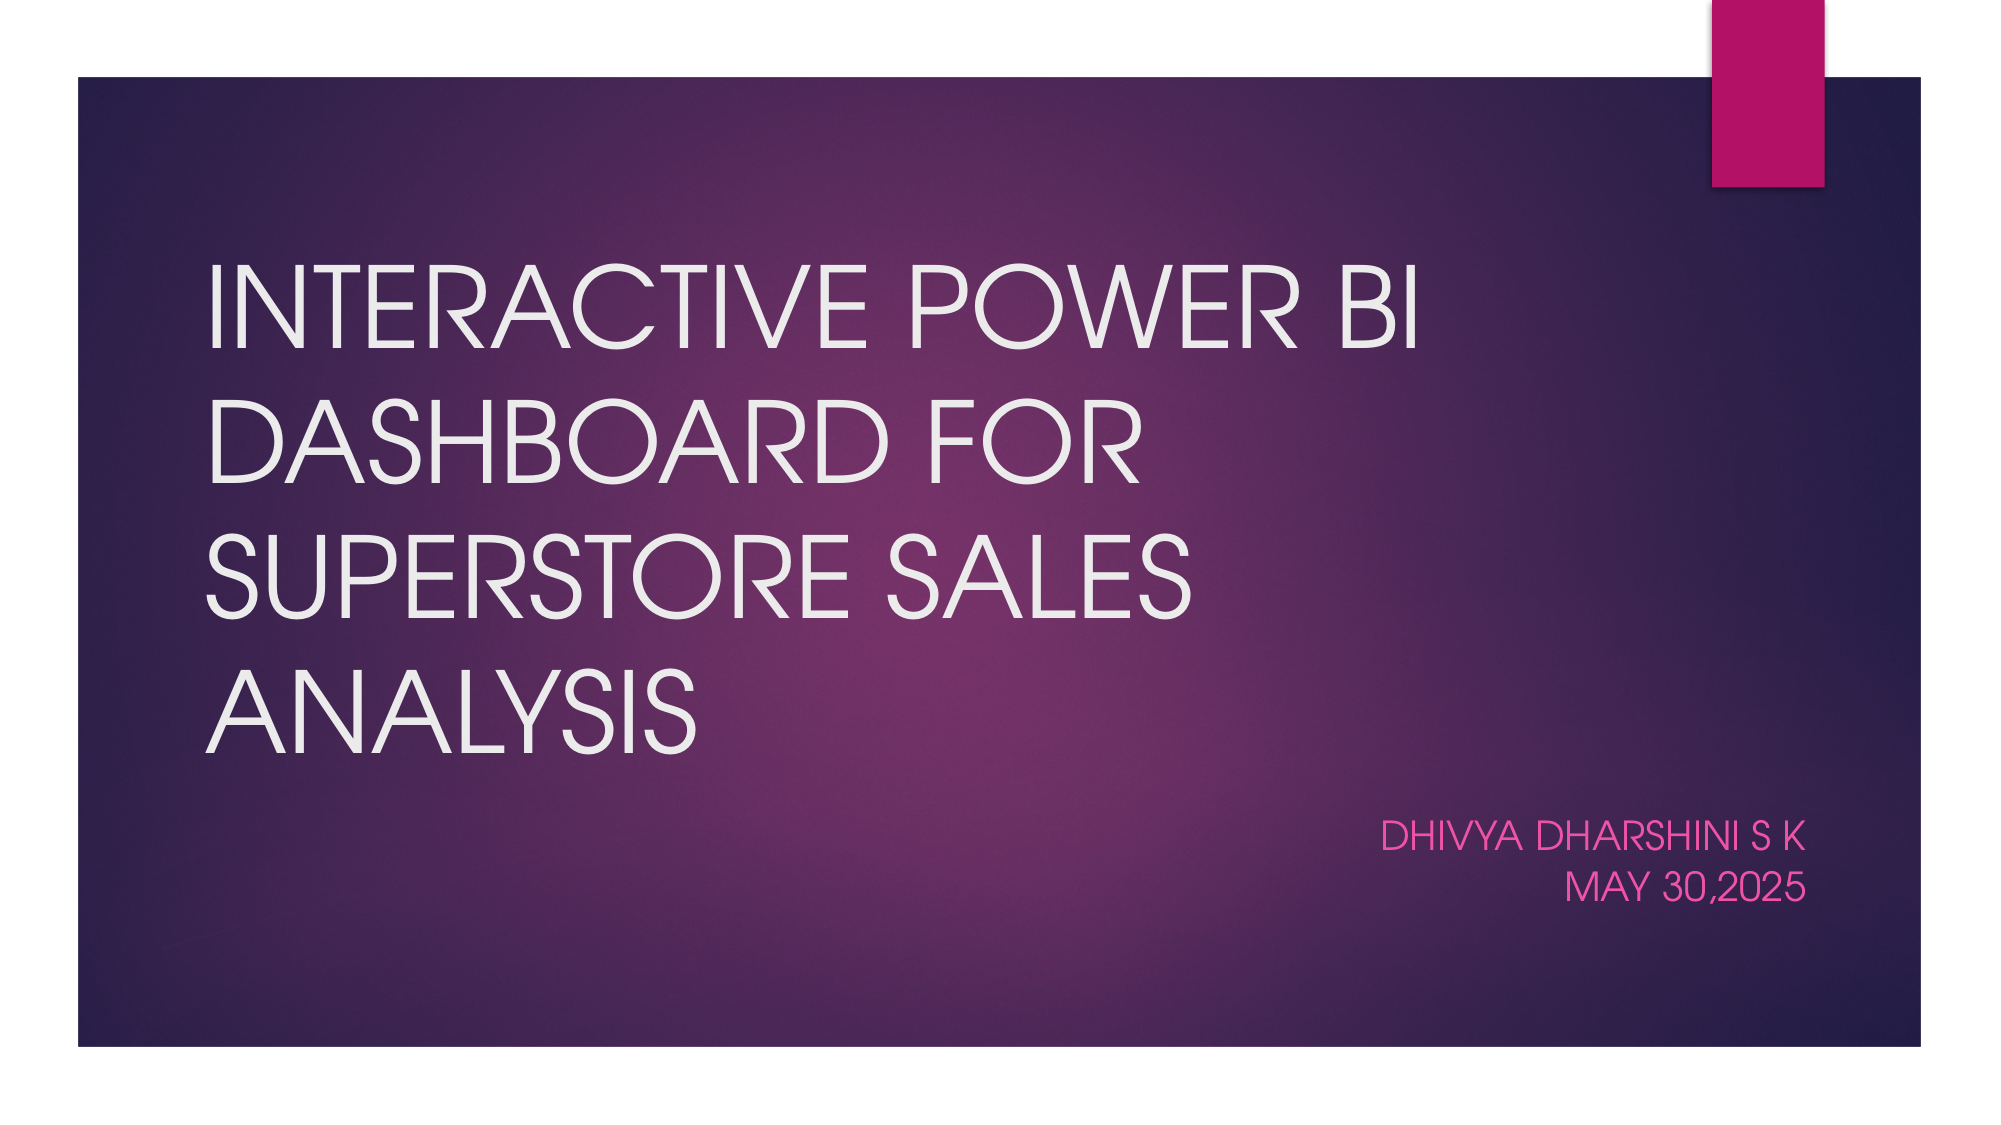

# INTERACTIVE POWER BI DASHBOARD FOR SUPERSTORE SALES ANALYSIS

DHIVYA DHARSHINI S K
MAY 30,2025